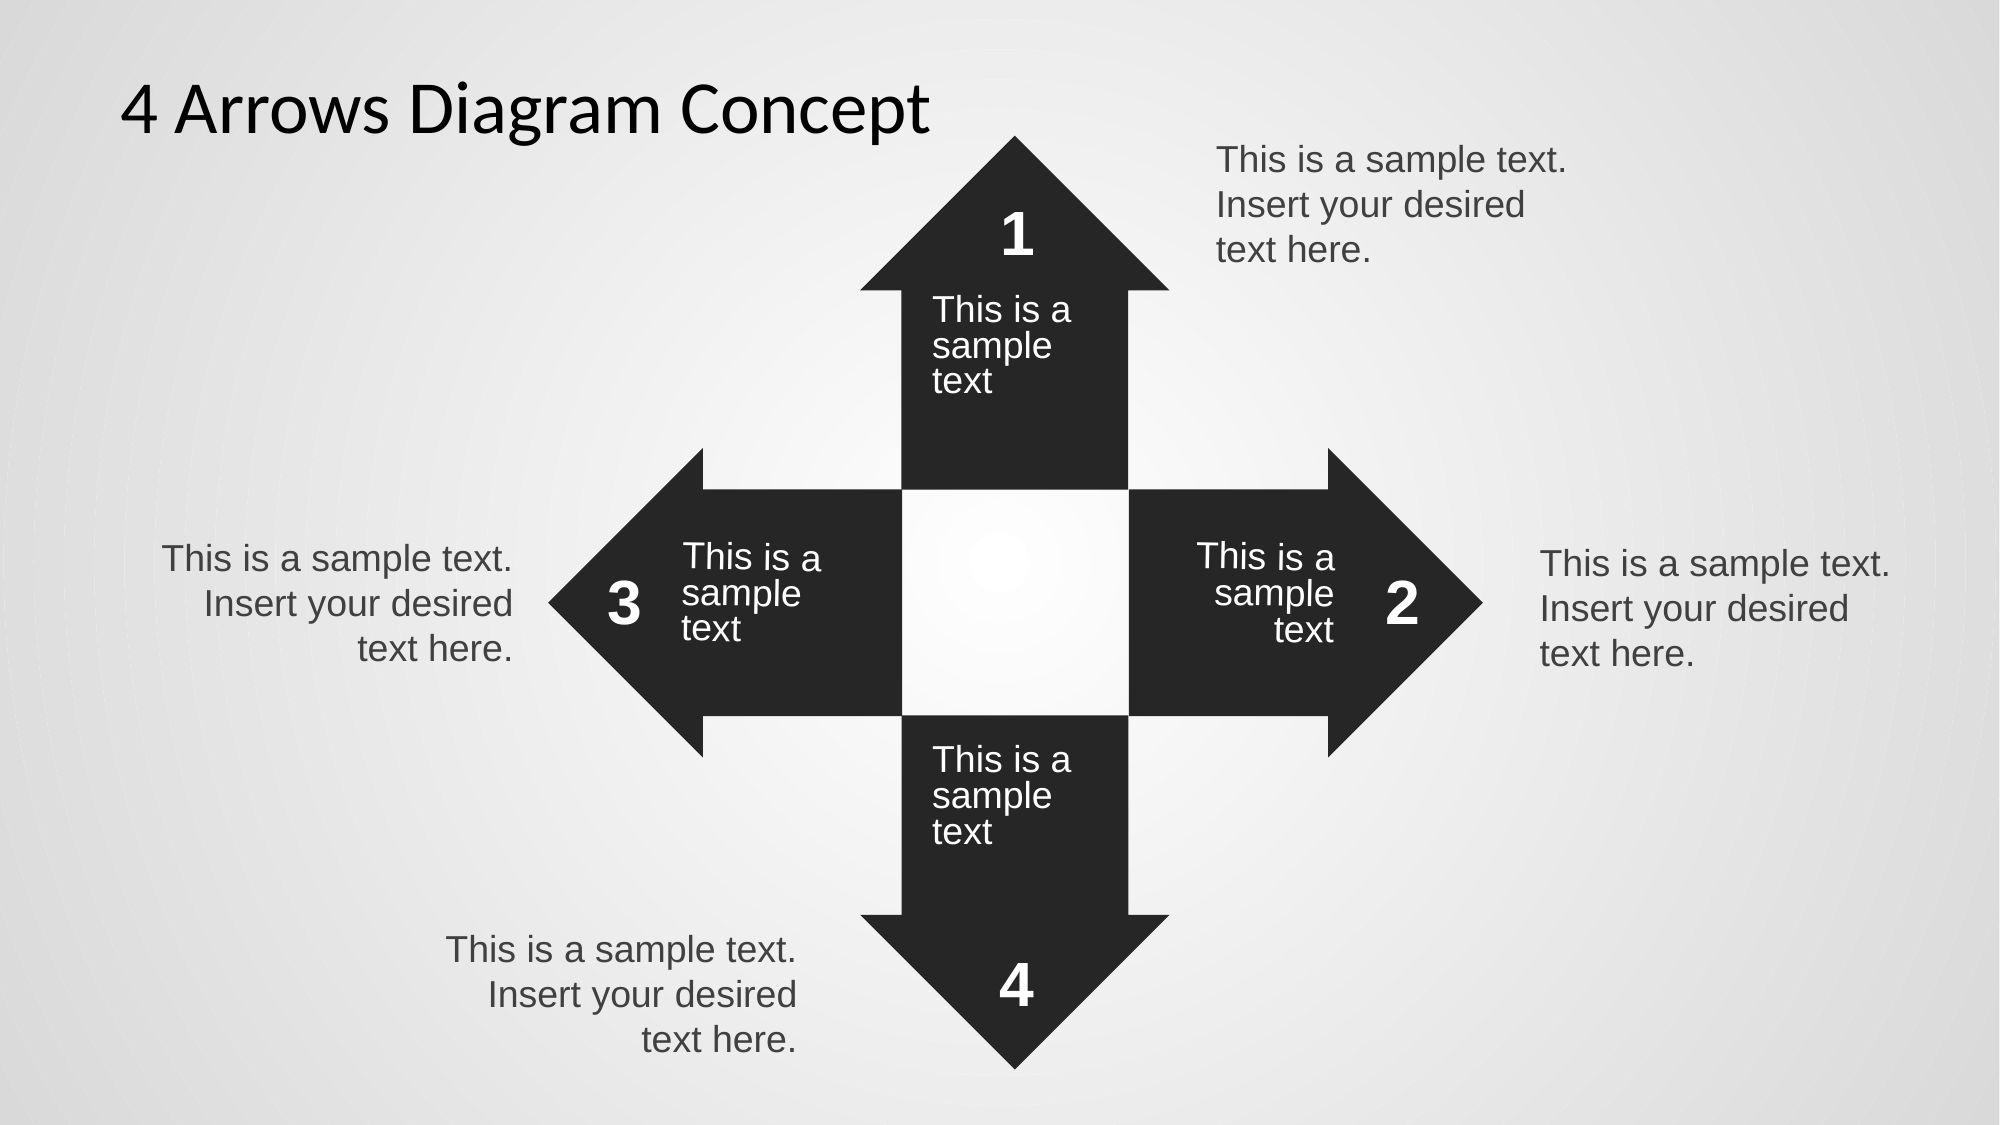

# 4 Arrows Diagram Concept
This is a sample text. Insert your desired text here.

2
1
This is a sample text
This is a sample text
This is a sample text
This is a sample text
4
3
This is a sample text. Insert your desired text here.
This is a sample text. Insert your desired text here.
This is a sample text. Insert your desired text here.